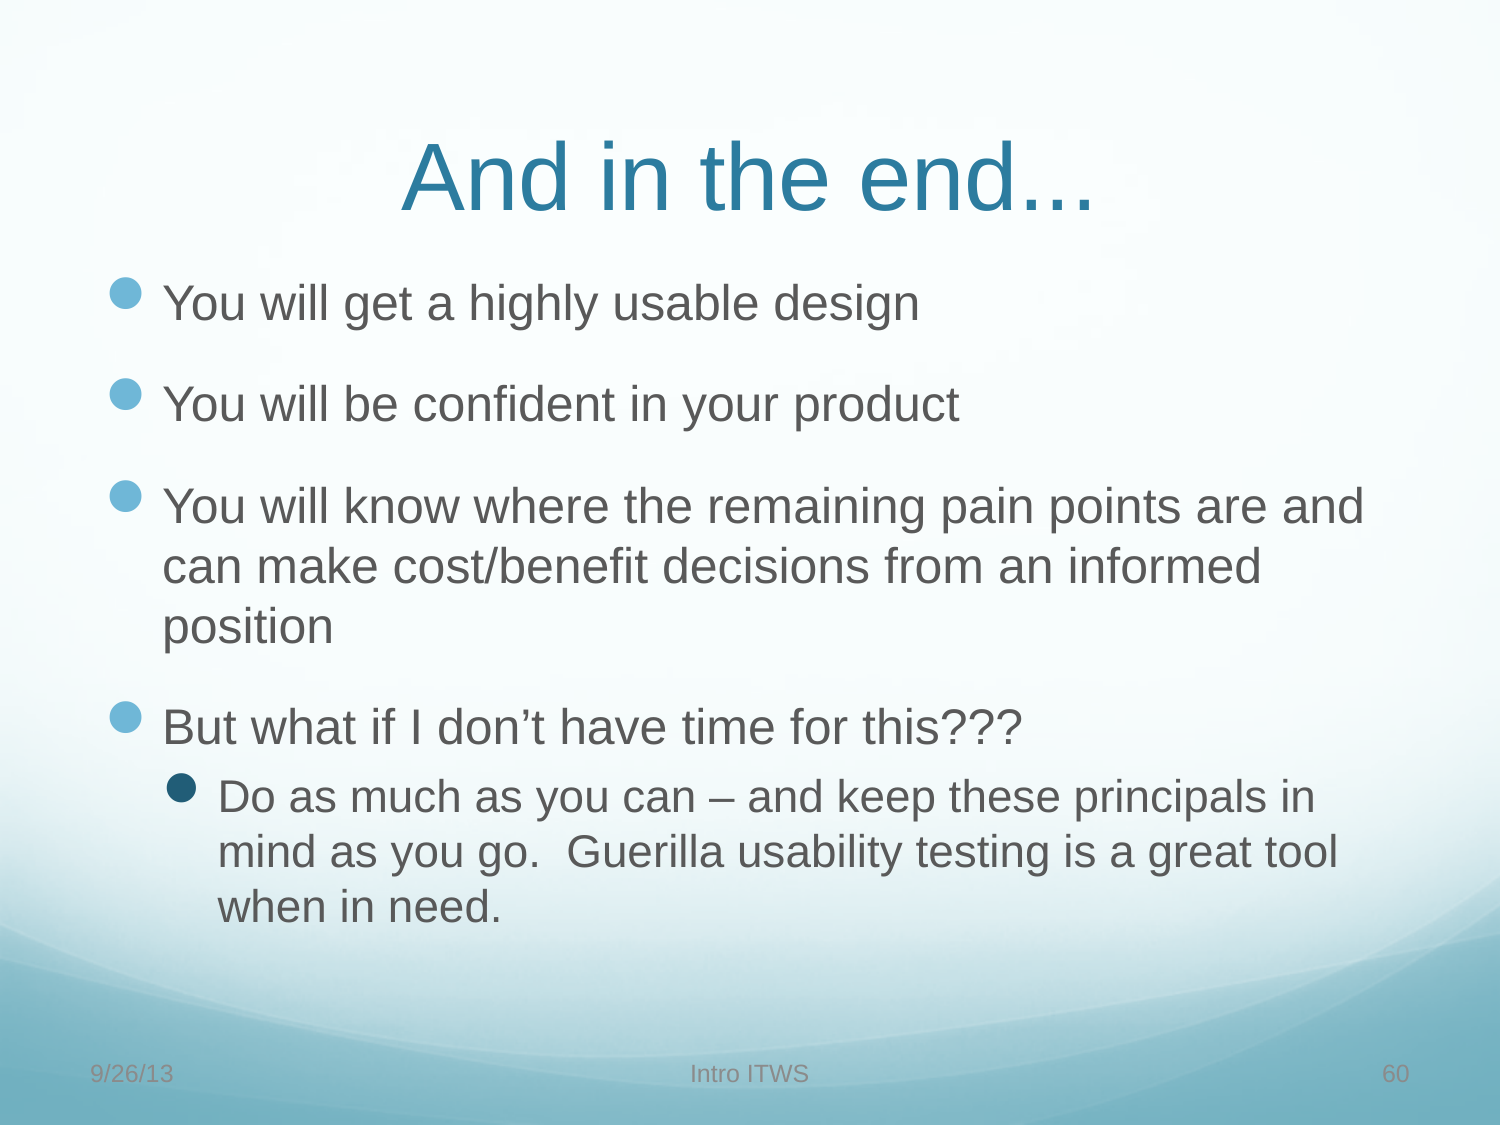

# And in the end...
You will get a highly usable design
You will be confident in your product
You will know where the remaining pain points are and can make cost/benefit decisions from an informed position
But what if I don’t have time for this???
Do as much as you can – and keep these principals in mind as you go.  Guerilla usability testing is a great tool when in need.
9/26/13
Intro ITWS
60